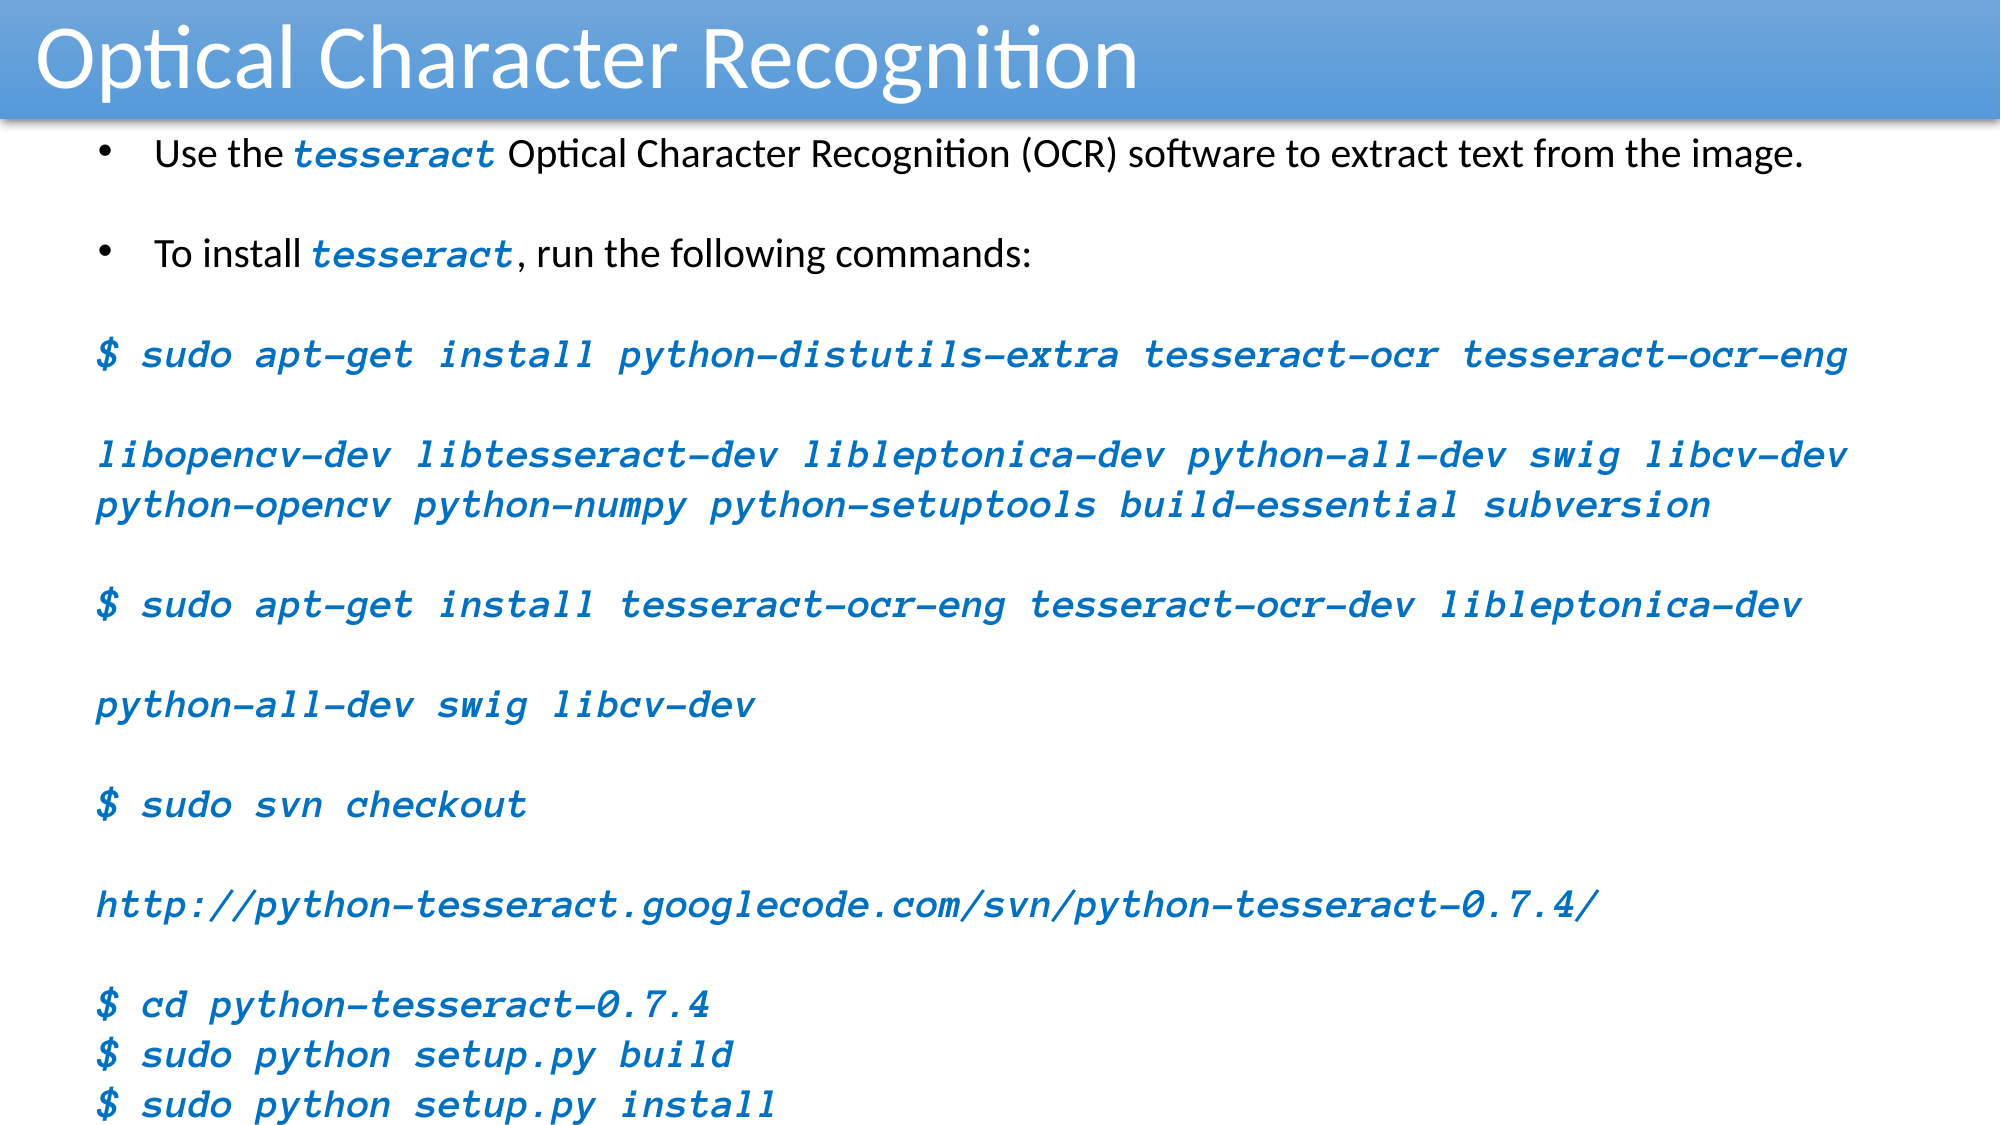

Optical Character Recognition
Use the tesseract Optical Character Recognition (OCR) software to extract text from the image.

To install tesseract, run the following commands:

$ sudo apt-get install python-distutils-extra tesseract-ocr tesseract-ocr-eng

libopencv-dev libtesseract-dev libleptonica-dev python-all-dev swig libcv-dev python-opencv python-numpy python-setuptools build-essential subversion

$ sudo apt-get install tesseract-ocr-eng tesseract-ocr-dev libleptonica-dev

python-all-dev swig libcv-dev

$ sudo svn checkout

http://python-tesseract.googlecode.com/svn/python-tesseract-0.7.4/

$ cd python-tesseract-0.7.4
$ sudo python setup.py build
$ sudo python setup.py install